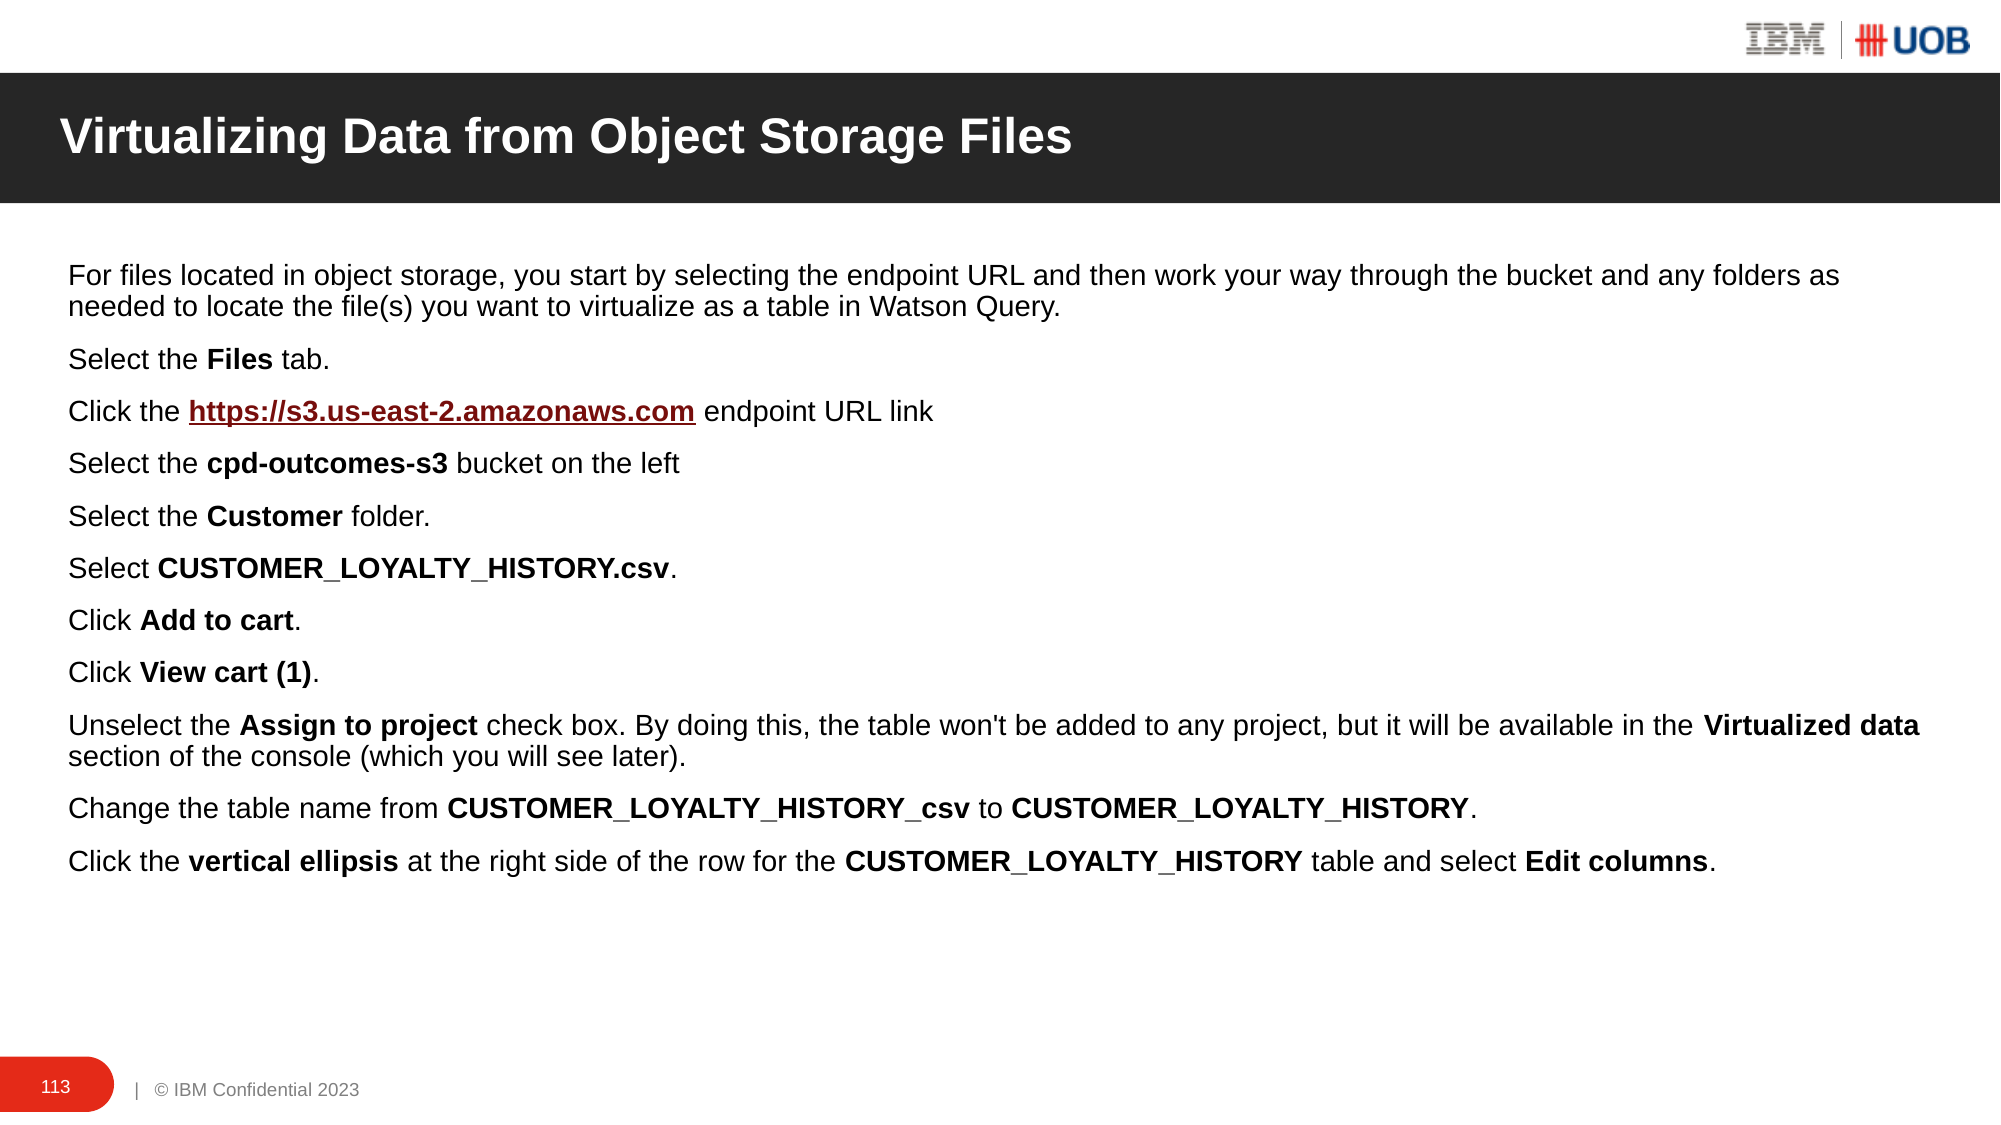

# Virtualizing Data from Object Storage Files
For files located in object storage, you start by selecting the endpoint URL and then work your way through the bucket and any folders as needed to locate the file(s) you want to virtualize as a table in Watson Query.
Select the Files tab.
Click the https://s3.us-east-2.amazonaws.com endpoint URL link
Select the cpd-outcomes-s3 bucket on the left
Select the Customer folder.
Select CUSTOMER_LOYALTY_HISTORY.csv.
Click Add to cart.
Click View cart (1).
Unselect the Assign to project check box. By doing this, the table won't be added to any project, but it will be available in the Virtualized data section of the console (which you will see later).
Change the table name from CUSTOMER_LOYALTY_HISTORY_csv to CUSTOMER_LOYALTY_HISTORY.
Click the vertical ellipsis at the right side of the row for the CUSTOMER_LOYALTY_HISTORY table and select Edit columns.